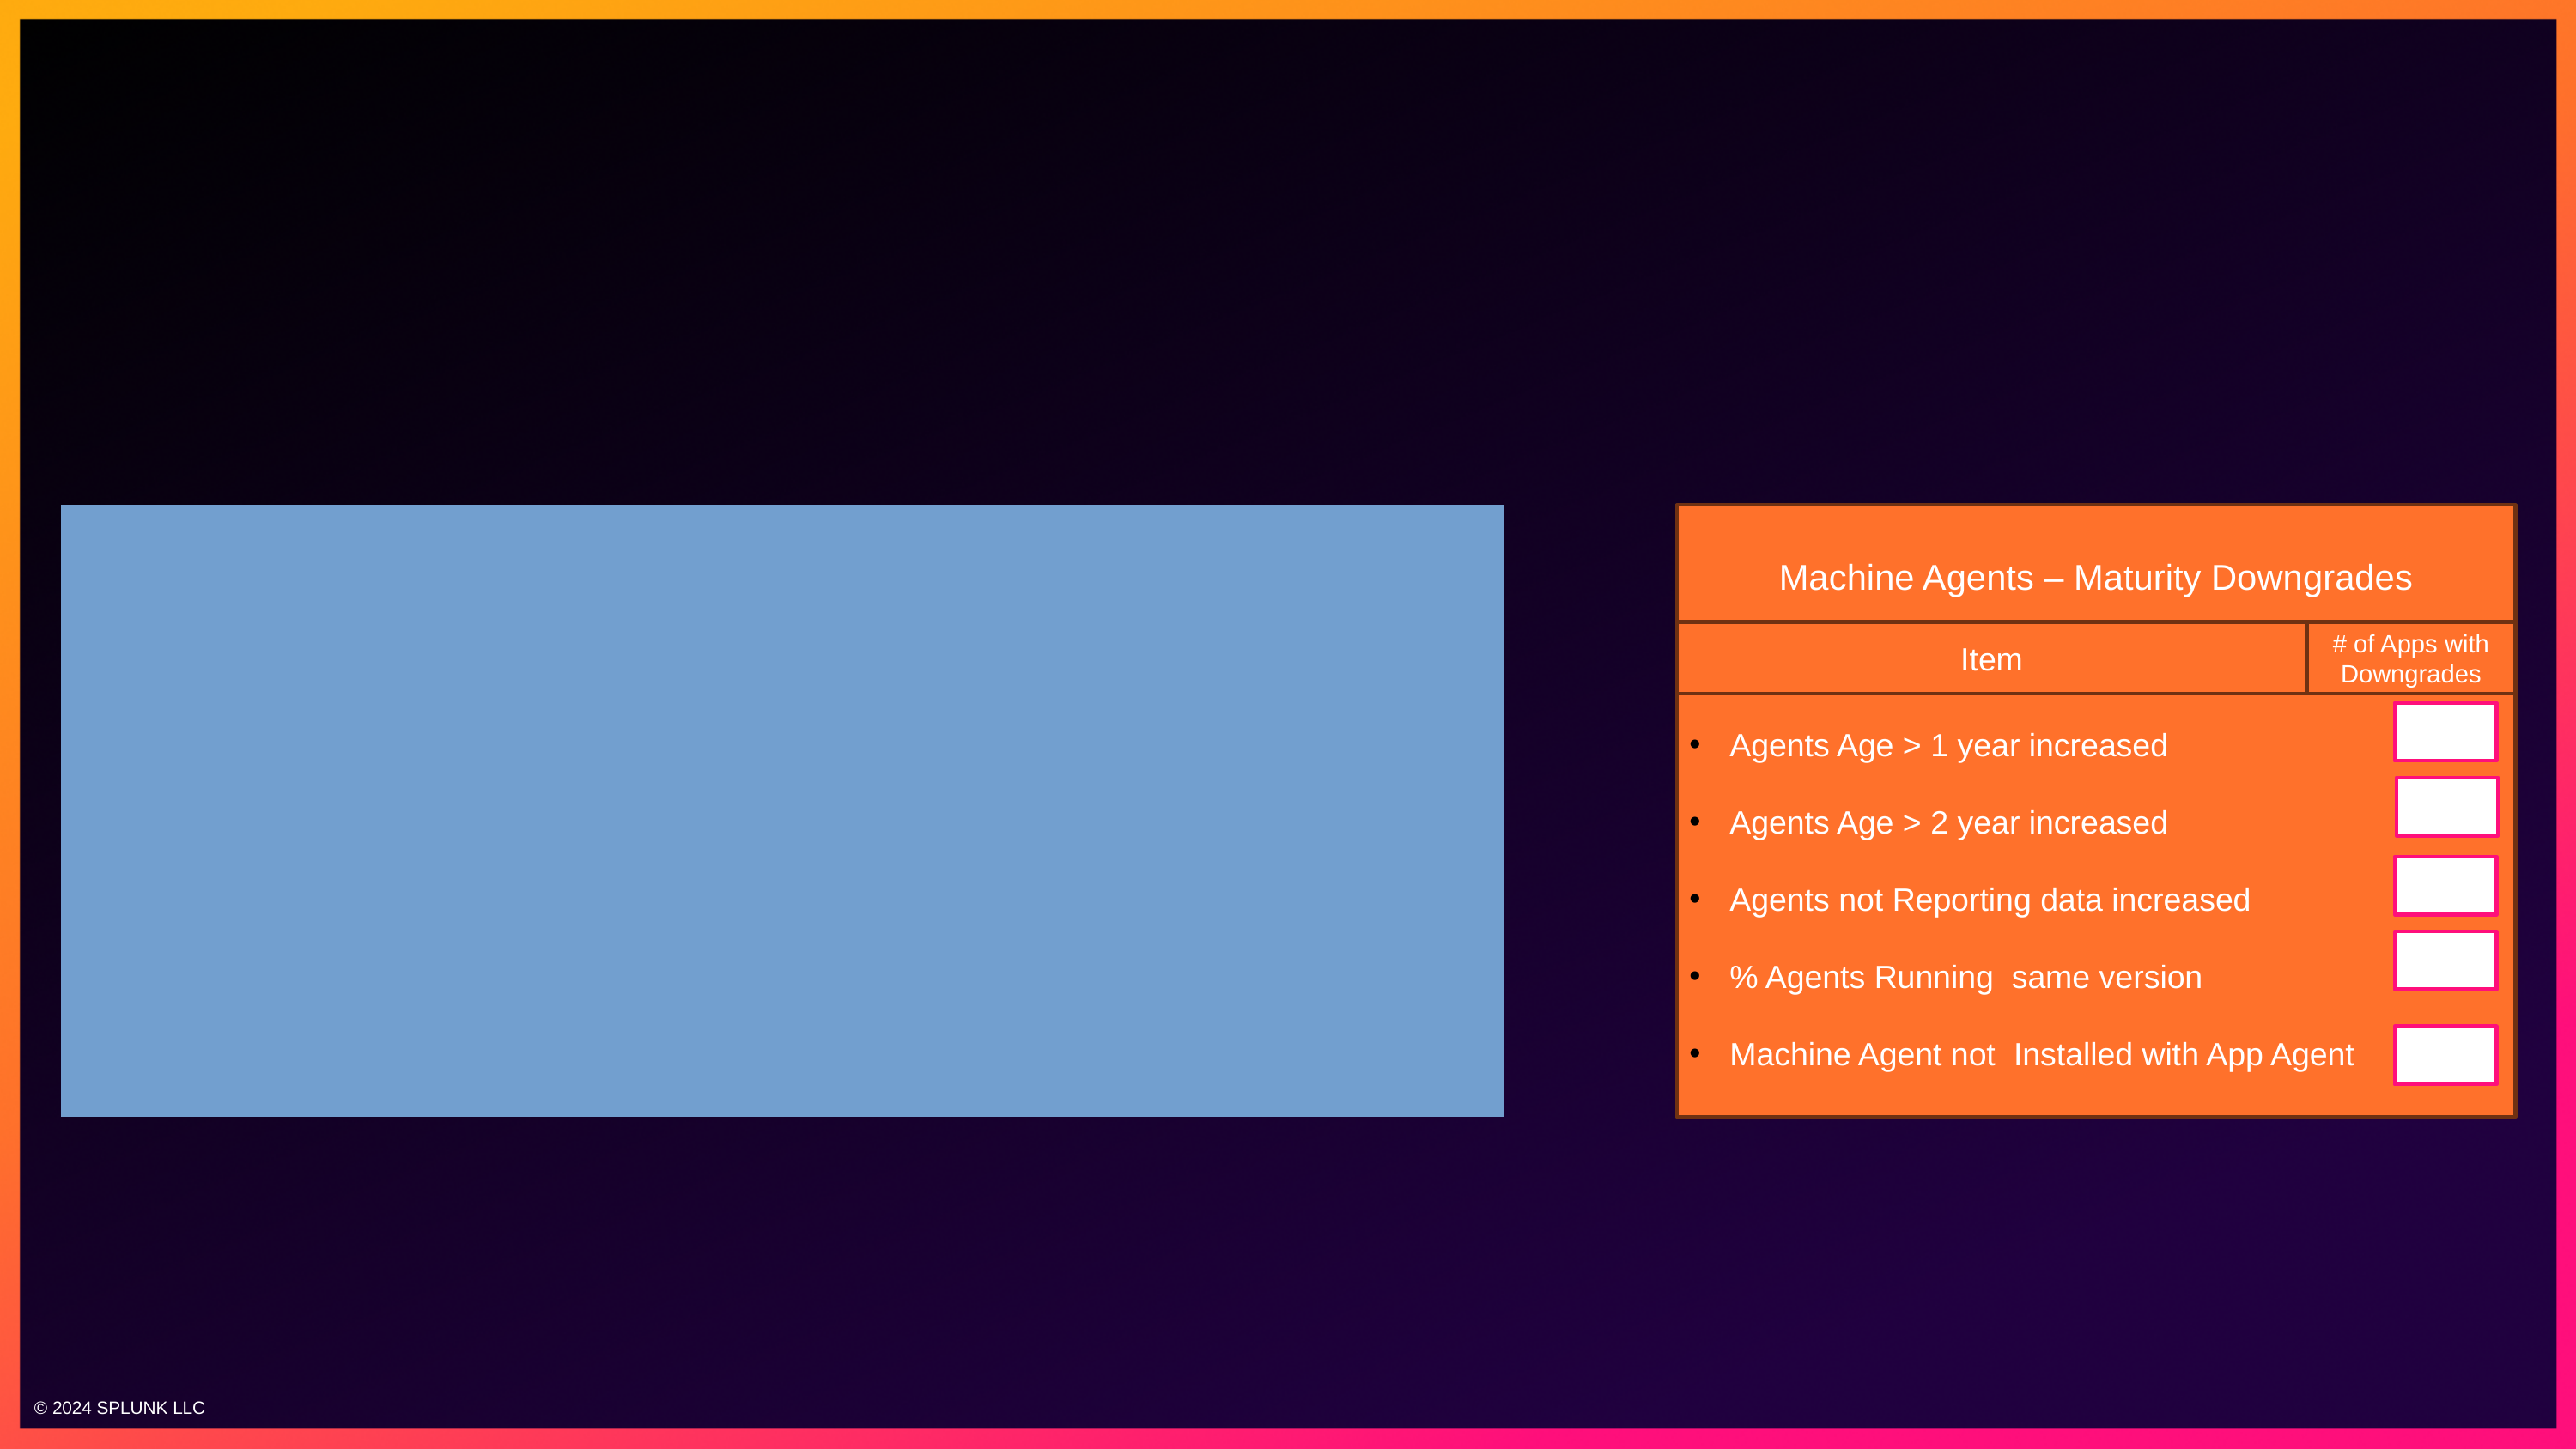

#

Metric Limits
Machine Agents – Maturity Downgrades
Item
# of Apps with Downgrades
Agents Age > 1 year increased

Agents Age > 2 year increased

Agents not Reporting data increased

% Agents Running  same version

Machine Agent not  Installed with App Agent